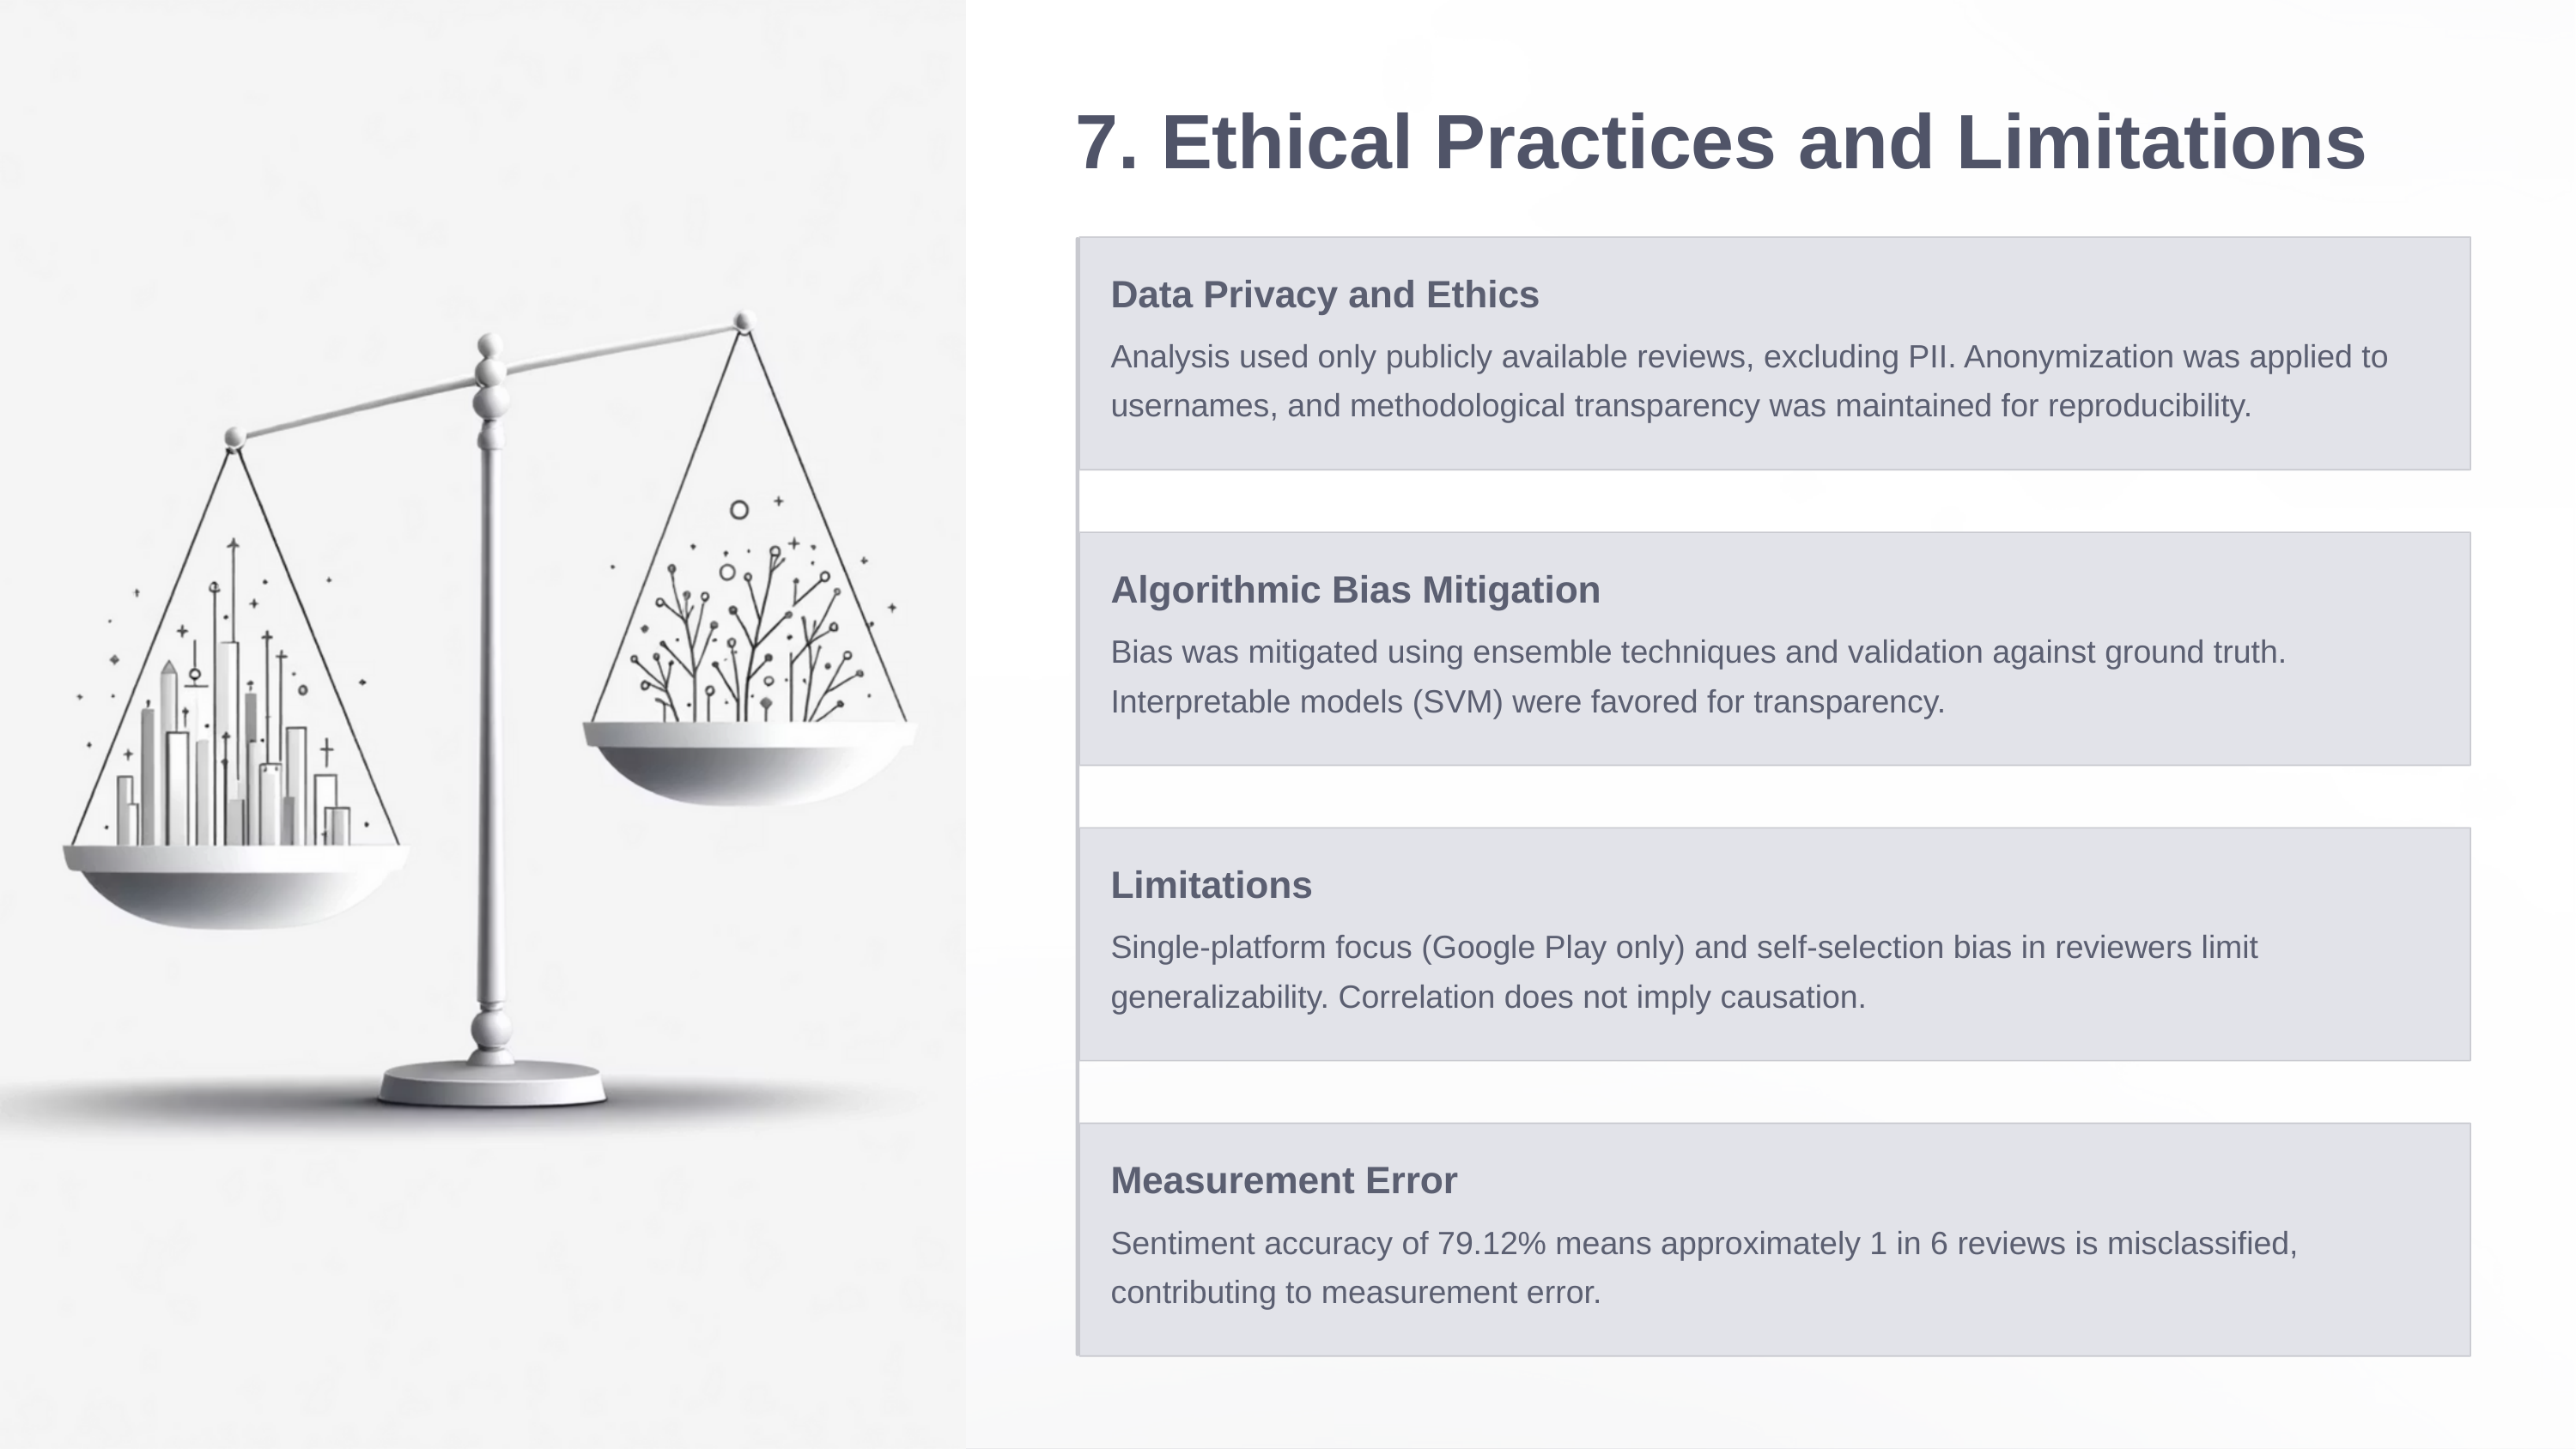

7. Ethical Practices and Limitations

Data Privacy and Ethics
Analysis used only publicly available reviews, excluding PII. Anonymization was applied to usernames, and methodological transparency was maintained for reproducibility.

Algorithmic Bias Mitigation
Bias was mitigated using ensemble techniques and validation against ground truth. Interpretable models (SVM) were favored for transparency.

Limitations
Single-platform focus (Google Play only) and self-selection bias in reviewers limit generalizability. Correlation does not imply causation.

Measurement Error
Sentiment accuracy of 79.12% means approximately 1 in 6 reviews is misclassified, contributing to measurement error.